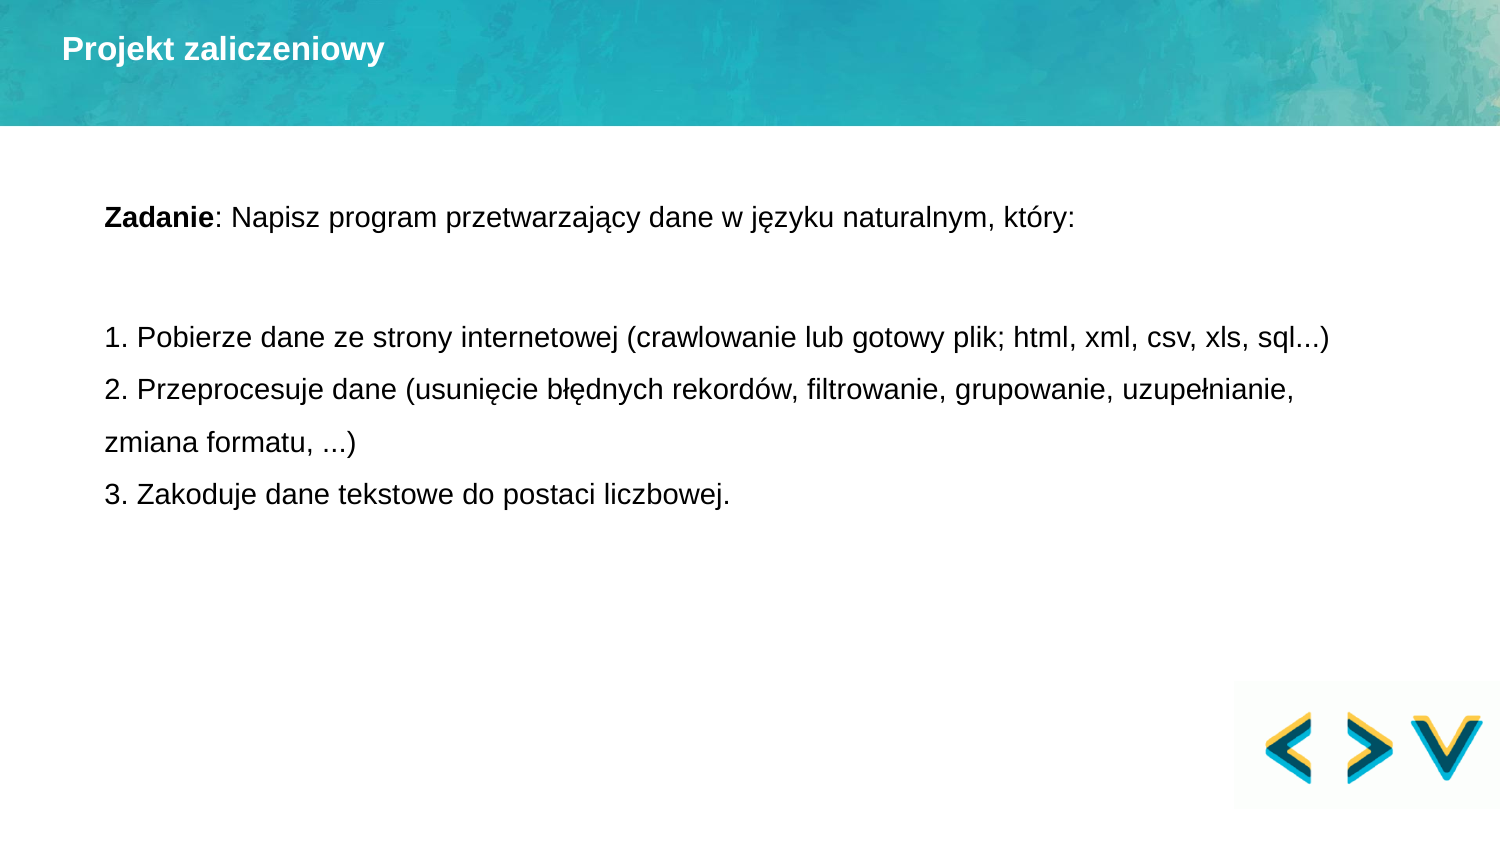

Projekt zaliczeniowy
Zadanie: Napisz program przetwarzający dane w języku naturalnym, który:
1. Pobierze dane ze strony internetowej (crawlowanie lub gotowy plik; html, xml, csv, xls, sql...)
2. Przeprocesuje dane (usunięcie błędnych rekordów, filtrowanie, grupowanie, uzupełnianie, zmiana formatu, ...)
3. Zakoduje dane tekstowe do postaci liczbowej.